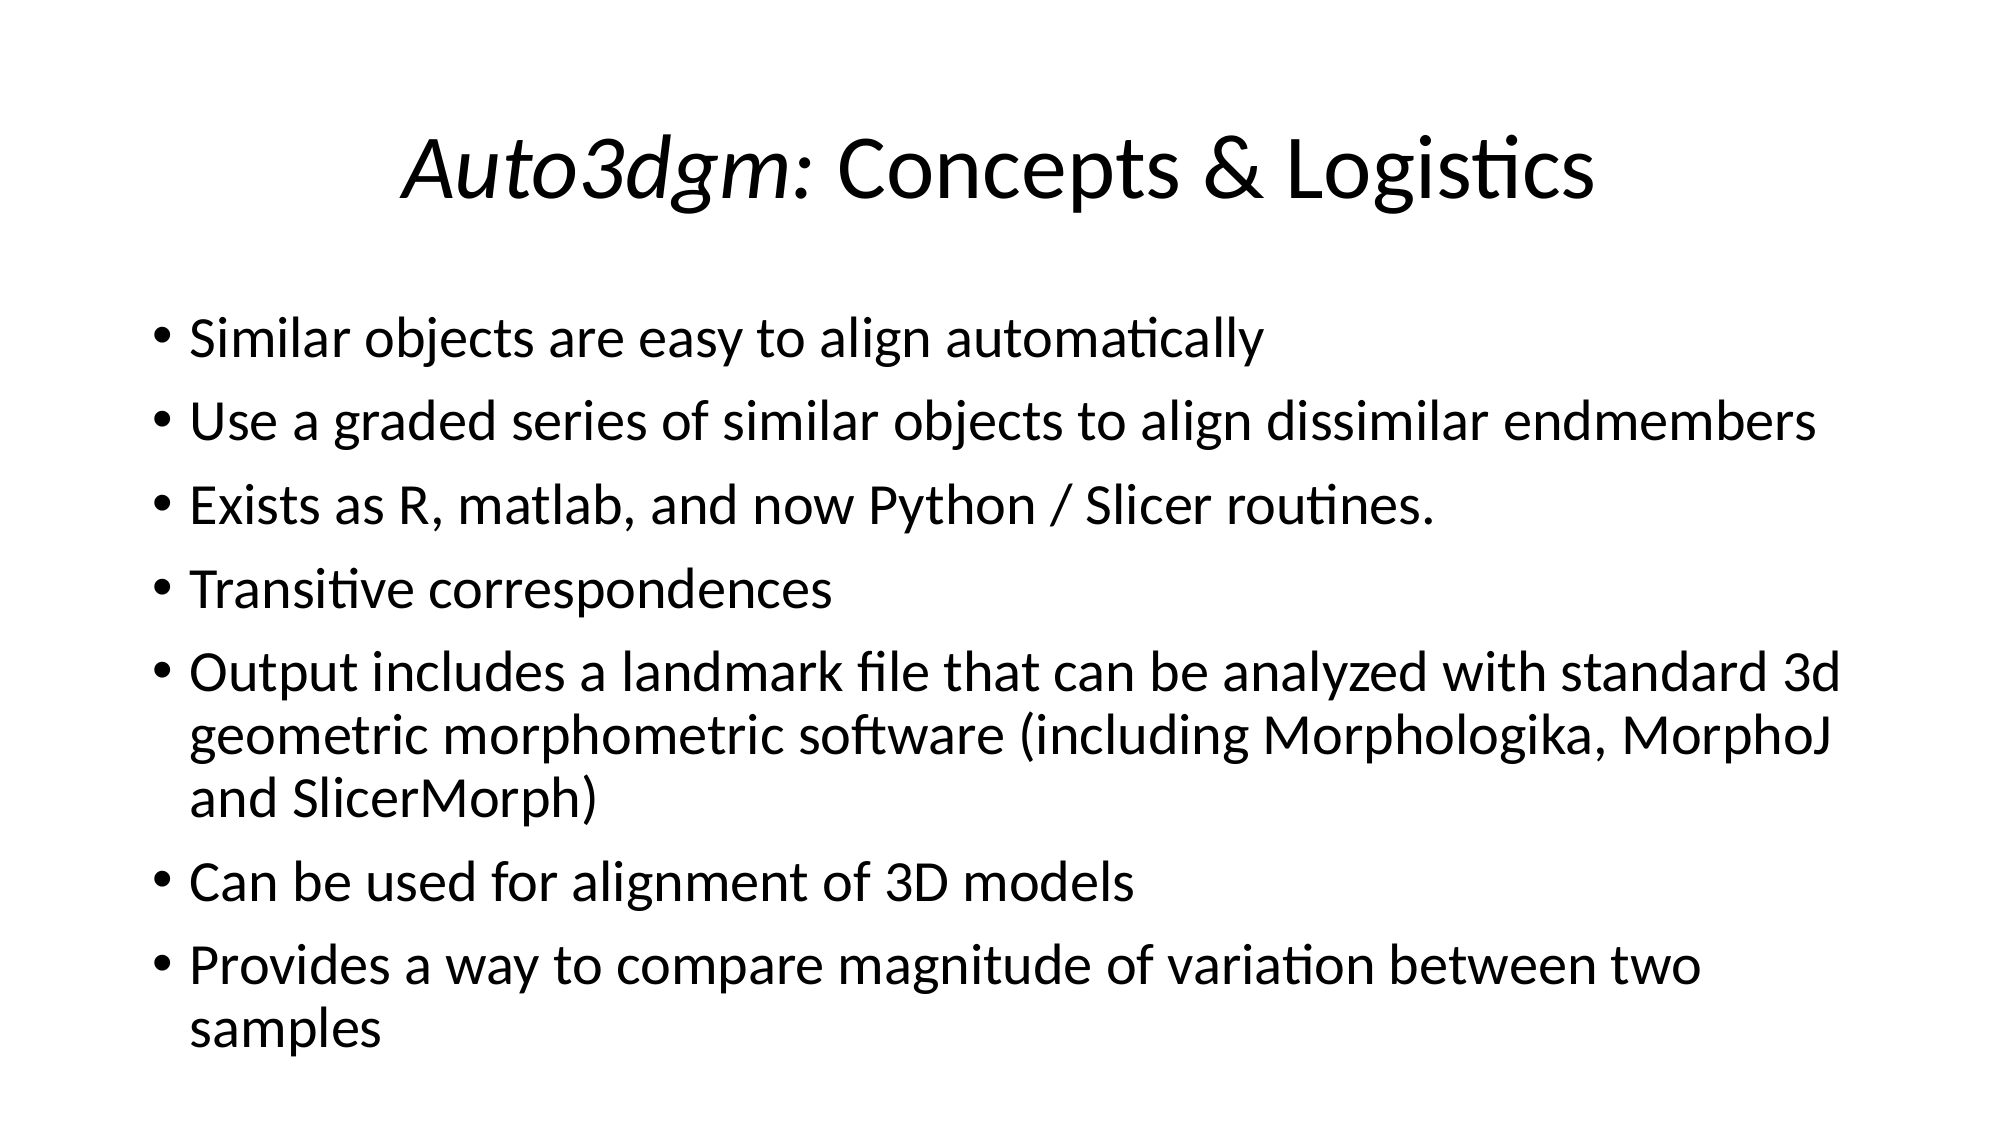

# Auto3dgm: Concepts & Logistics
Similar objects are easy to align automatically
Use a graded series of similar objects to align dissimilar endmembers
Exists as R, matlab, and now Python / Slicer routines.
Transitive correspondences
Output includes a landmark file that can be analyzed with standard 3d geometric morphometric software (including Morphologika, MorphoJ and SlicerMorph)
Can be used for alignment of 3D models
Provides a way to compare magnitude of variation between two samples